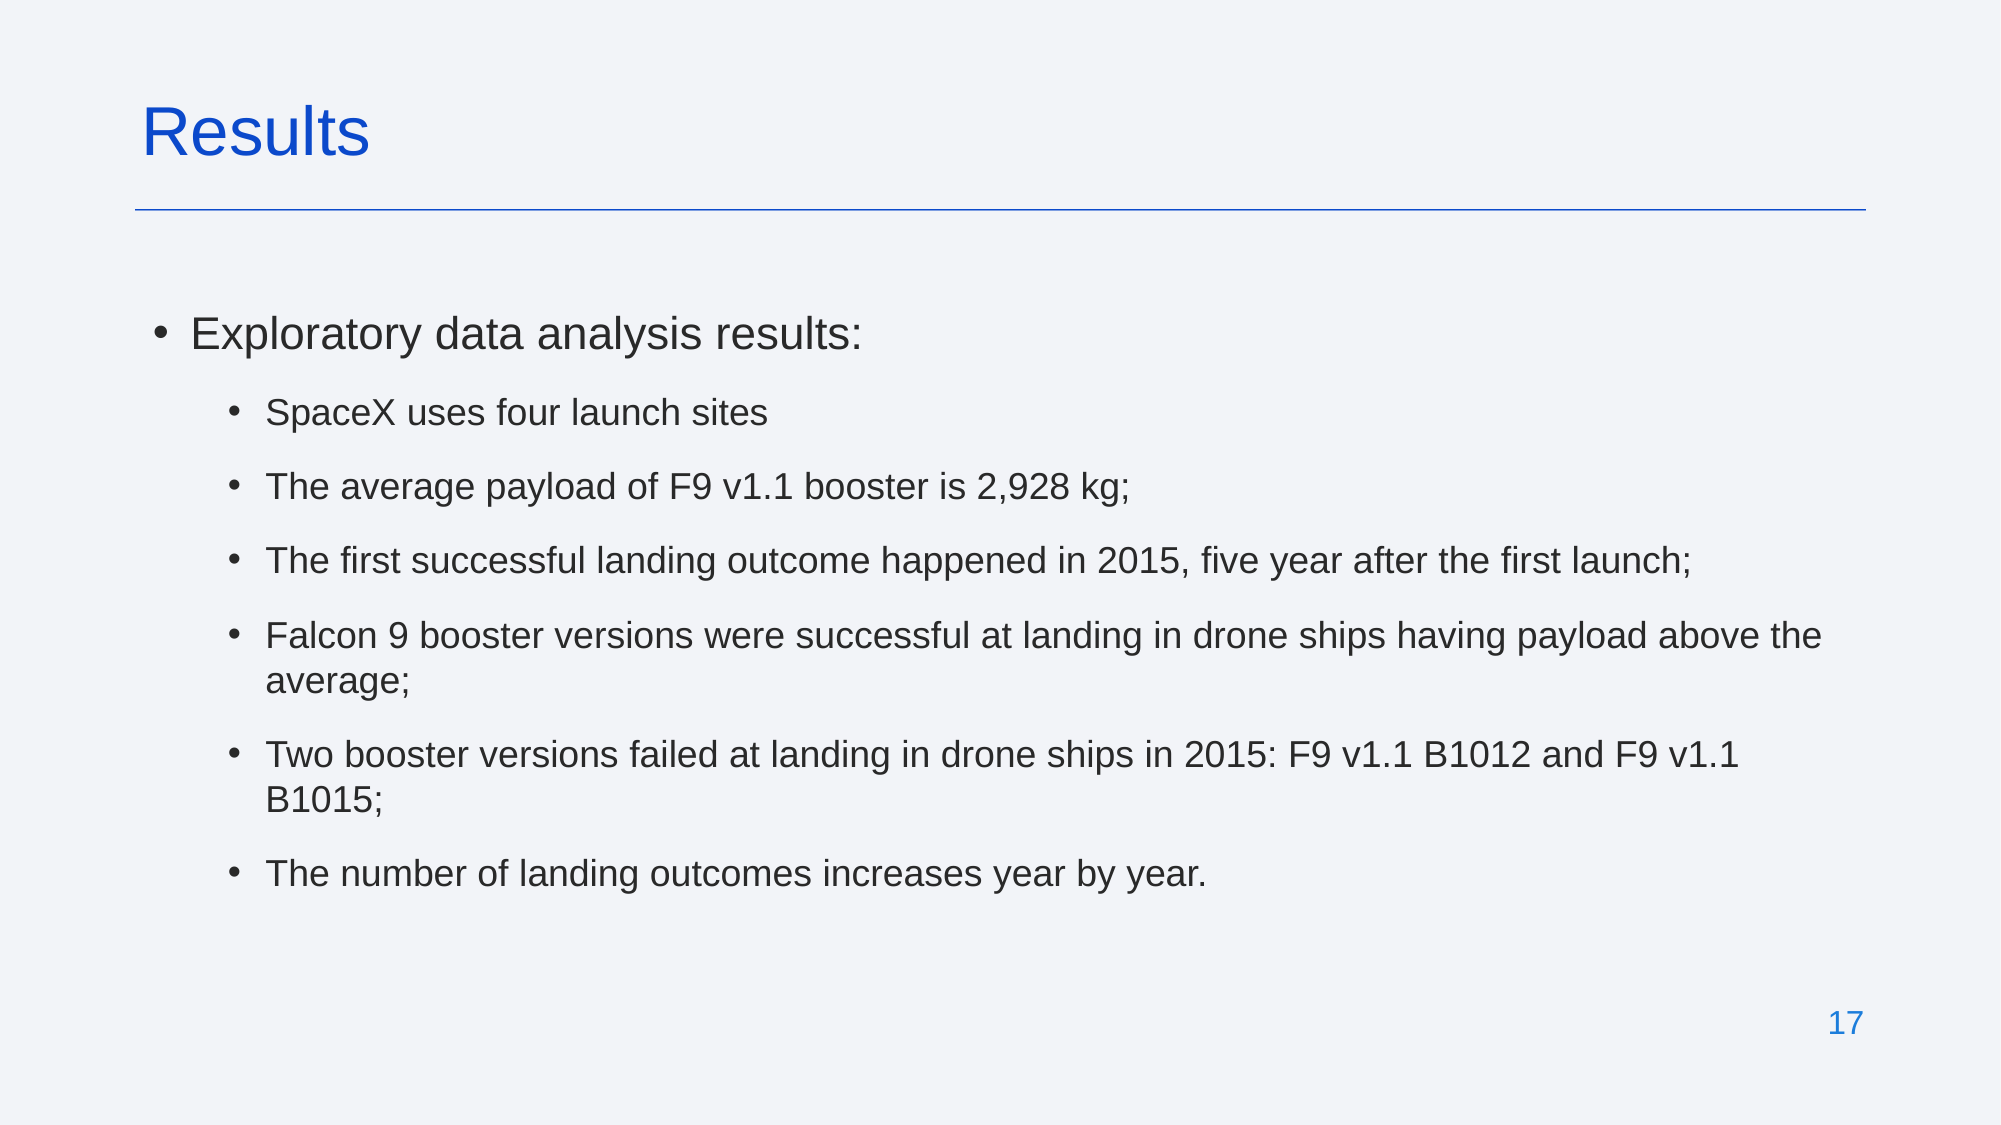

Results
Exploratory data analysis results:
SpaceX uses four launch sites
The average payload of F9 v1.1 booster is 2,928 kg;
The first successful landing outcome happened in 2015, five year after the first launch;
Falcon 9 booster versions were successful at landing in drone ships having payload above the average;
Two booster versions failed at landing in drone ships in 2015: F9 v1.1 B1012 and F9 v1.1 B1015;
The number of landing outcomes increases year by year.

17